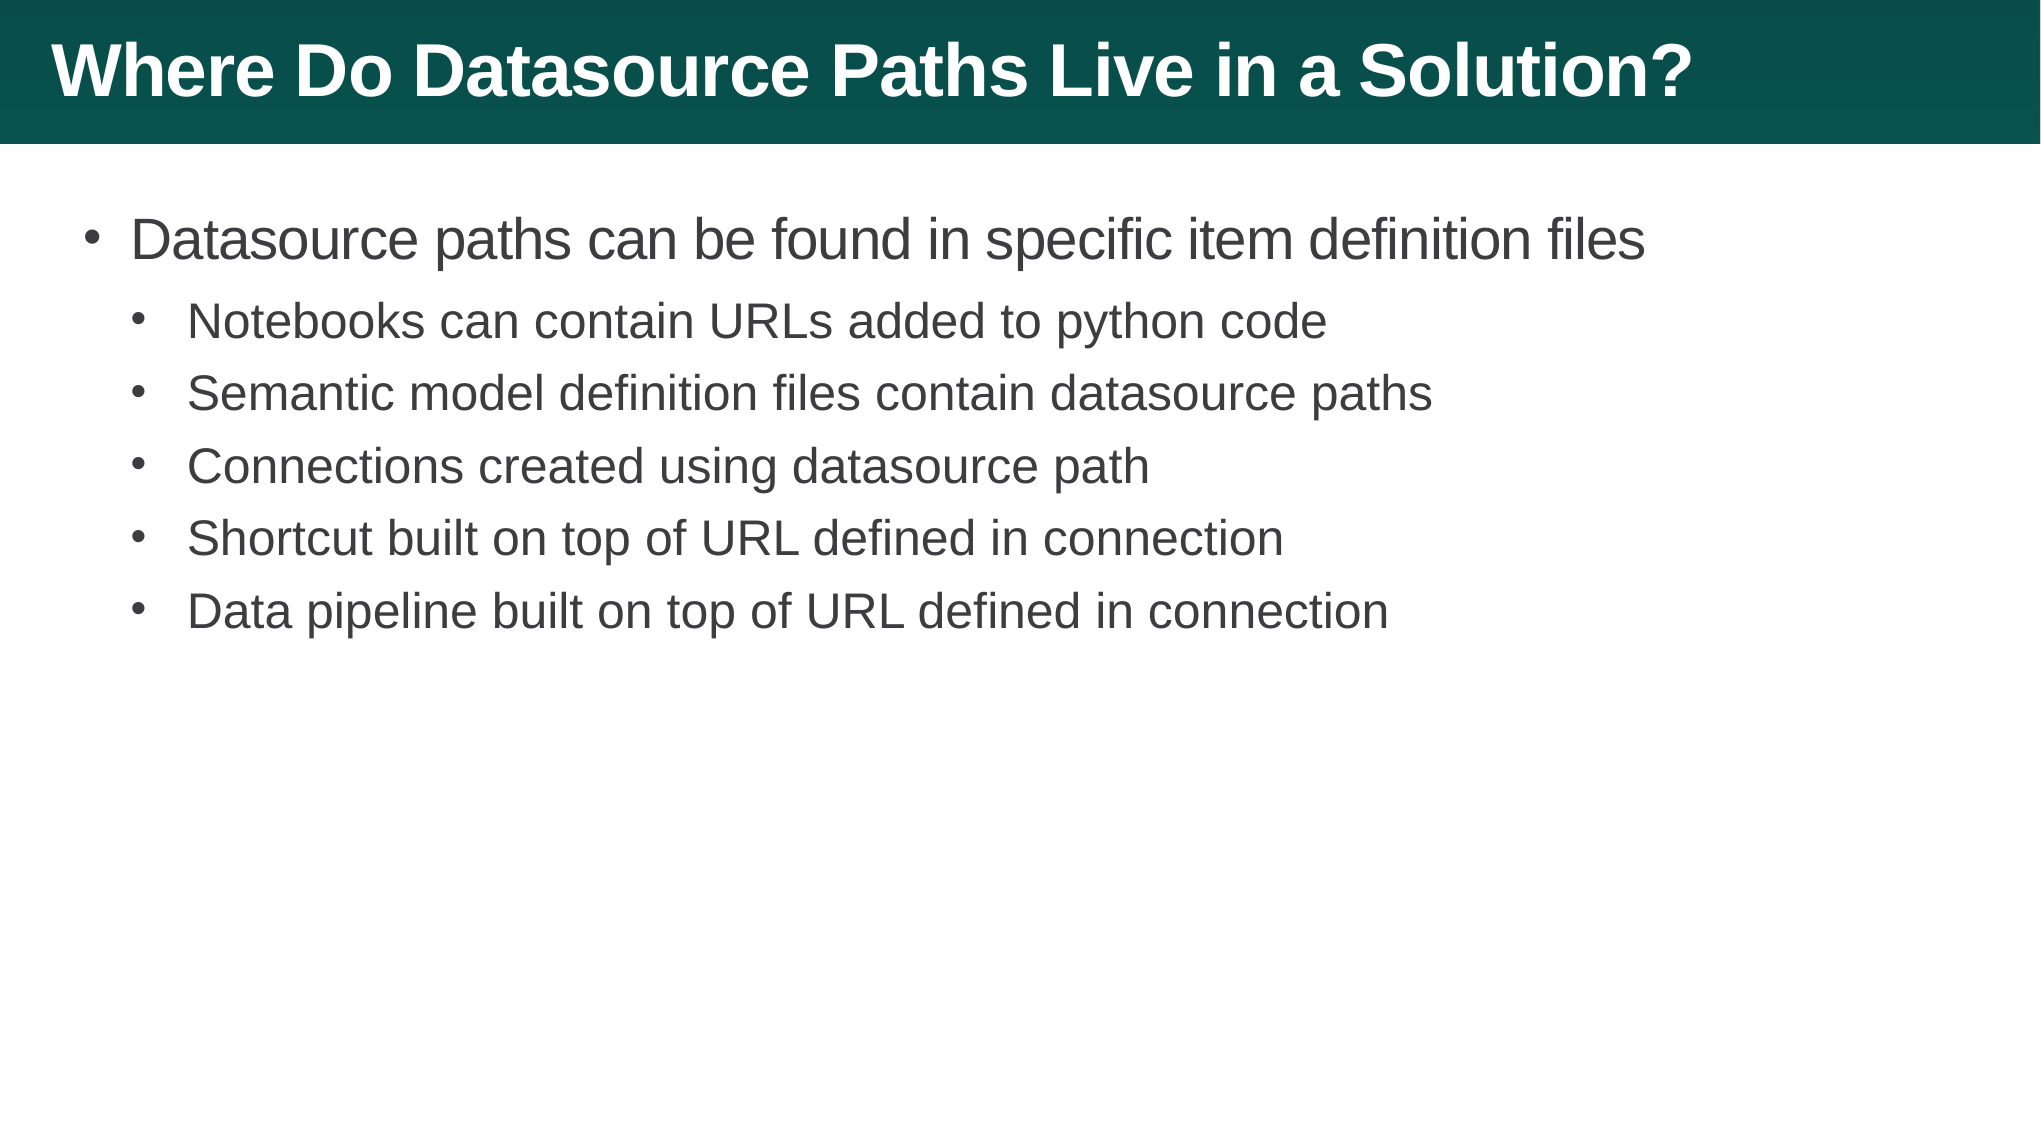

# Where Do Datasource Paths Live in a Solution?
Datasource paths can be found in specific item definition files
Notebooks can contain URLs added to python code
Semantic model definition files contain datasource paths
Connections created using datasource path
Shortcut built on top of URL defined in connection
Data pipeline built on top of URL defined in connection